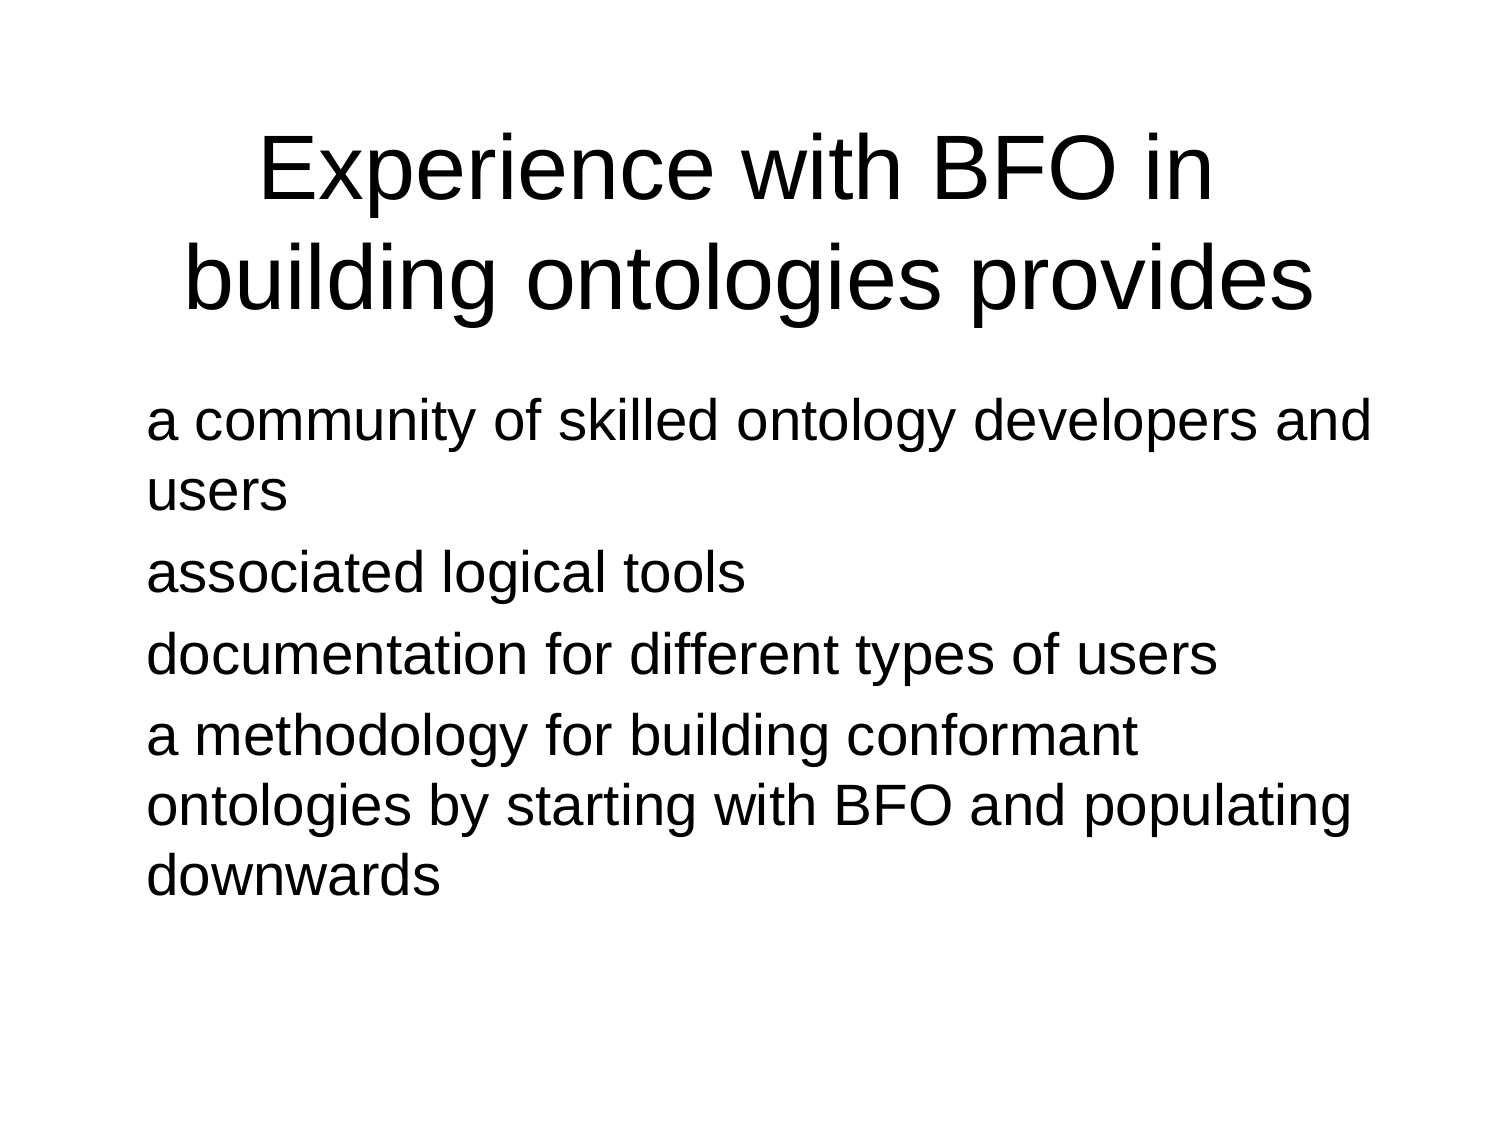

# Experience with BFO in building ontologies provides
	a community of skilled ontology developers and users
	associated logical tools
	documentation for different types of users
	a methodology for building conformant ontologies by starting with BFO and populating downwards